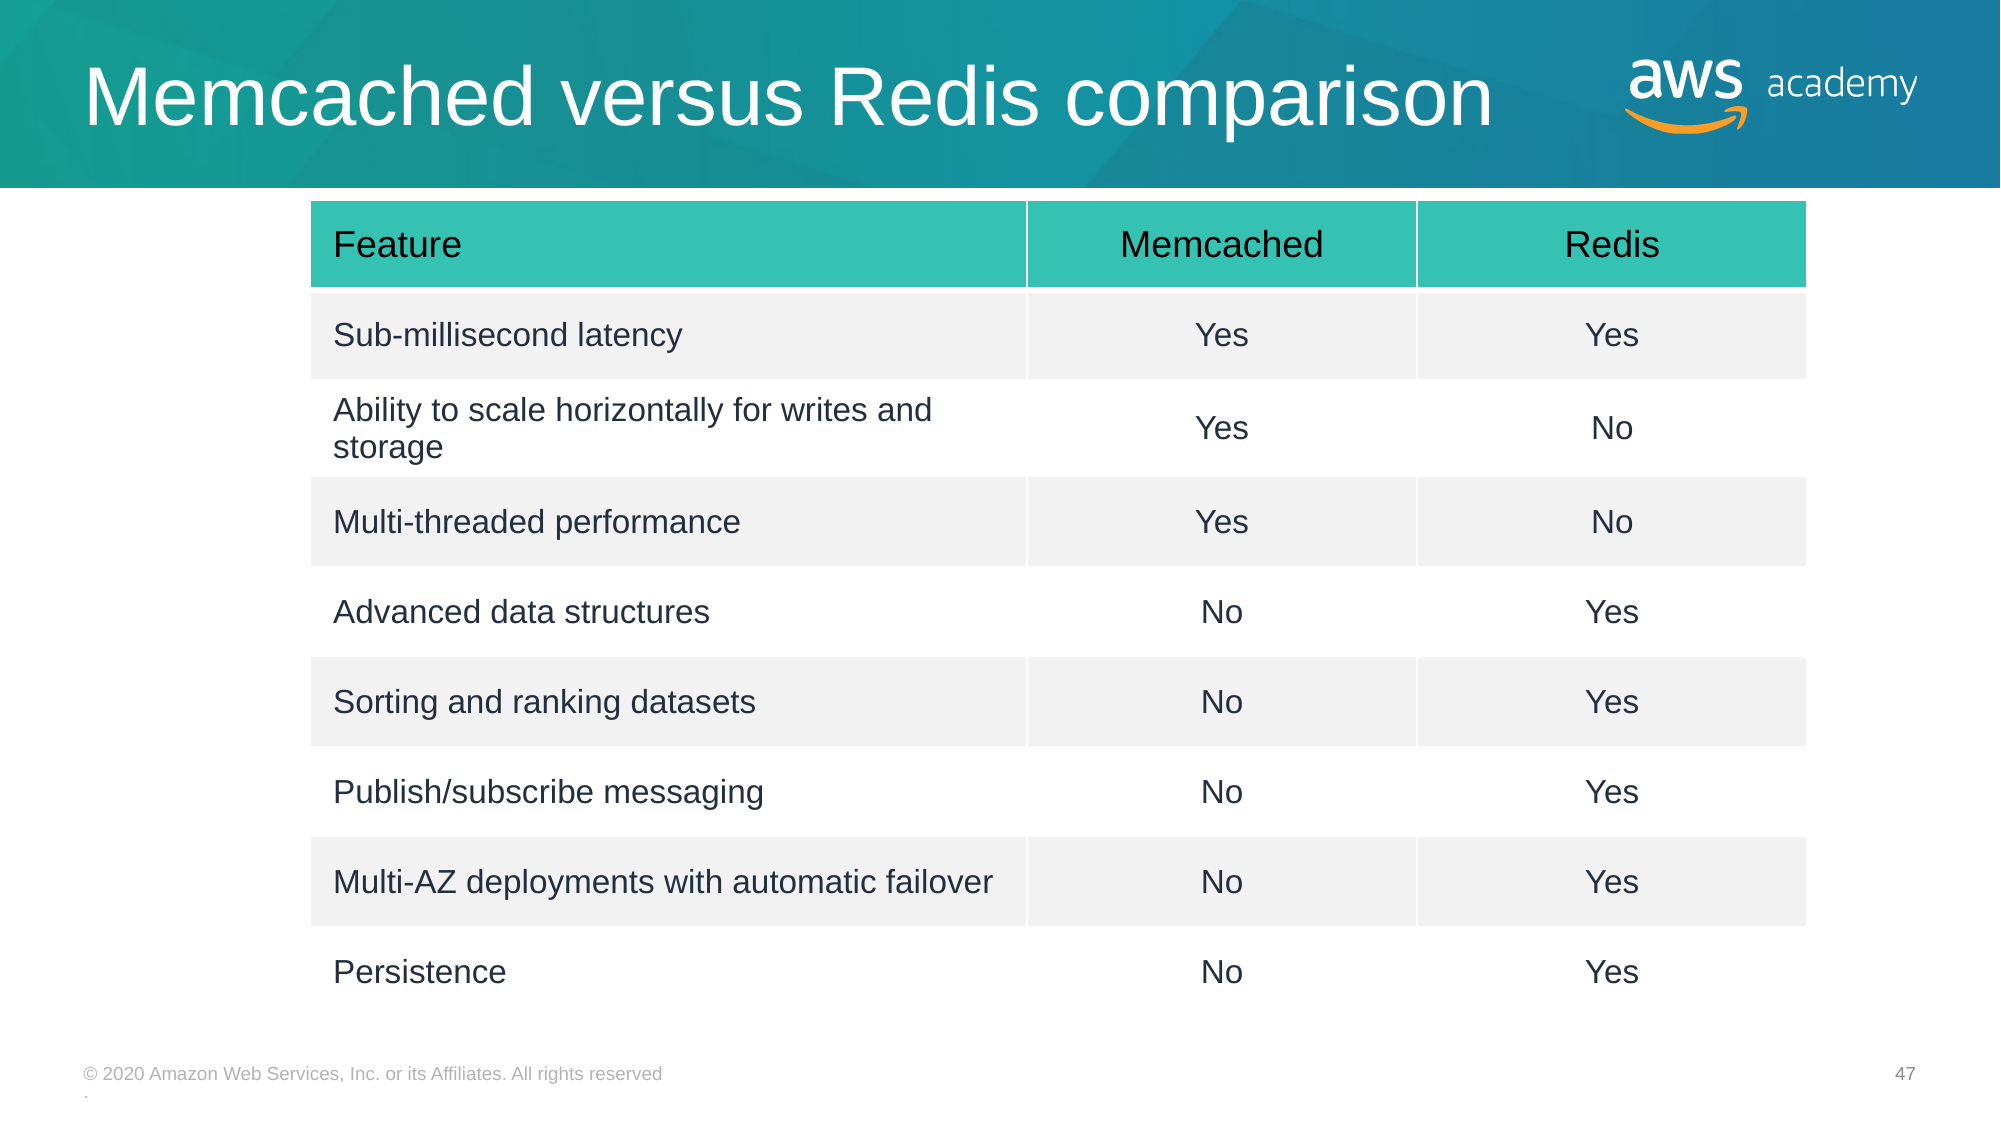

# Memcached versus Redis comparison
| Feature | Memcached | Redis |
| --- | --- | --- |
| Sub-millisecond latency | Yes | Yes |
| Ability to scale horizontally for writes and storage | Yes | No |
| Multi-threaded performance | Yes | No |
| Advanced data structures | No | Yes |
| Sorting and ranking datasets | No | Yes |
| Publish/subscribe messaging | No | Yes |
| Multi-AZ deployments with automatic failover | No | Yes |
| Persistence | No | Yes |
© 2020 Amazon Web Services, Inc. or its Affiliates. All rights reserved.
47